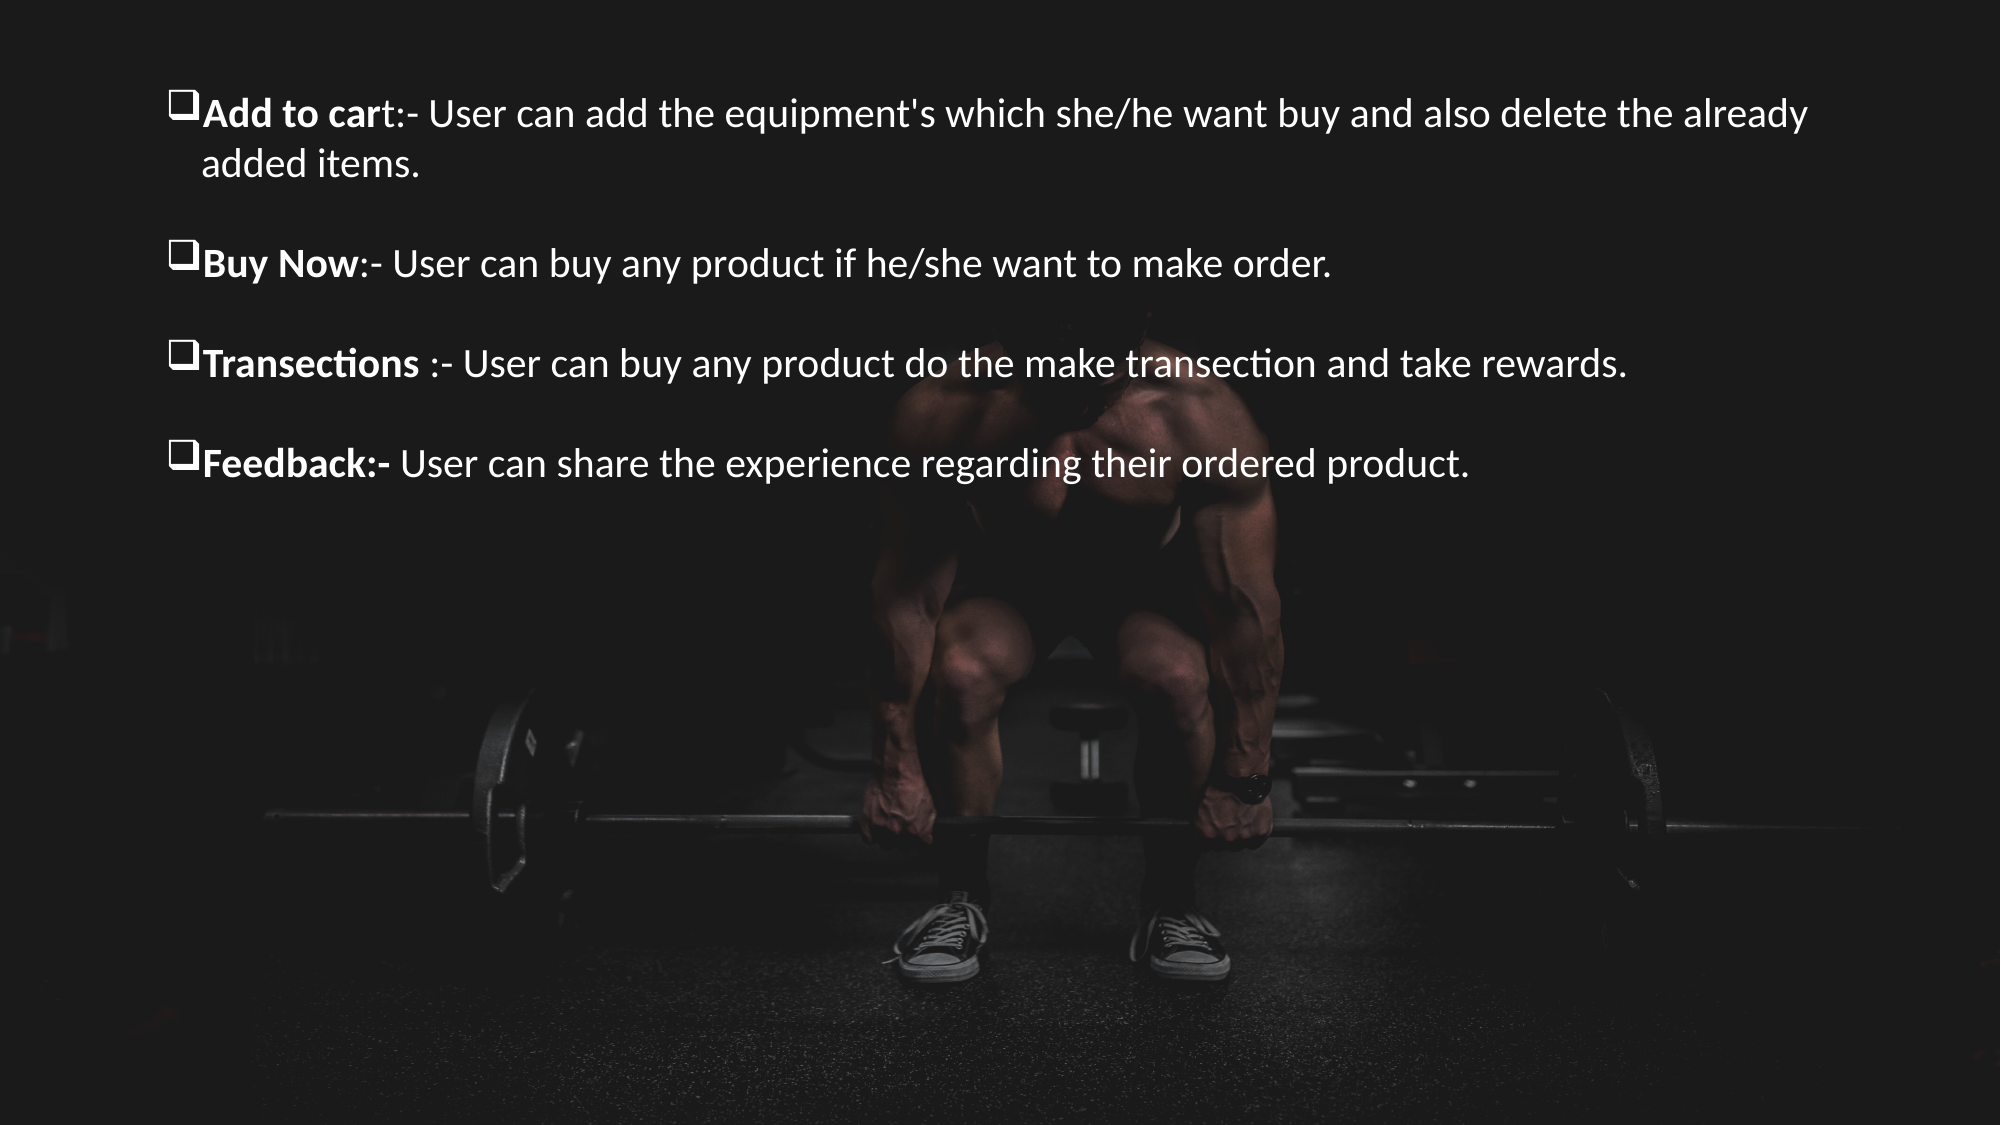

Add to cart:- User can add the equipment's which she/he want buy and also delete the already added items.

Buy Now:- User can buy any product if he/she want to make order.

Transections :- User can buy any product do the make transection and take rewards.

Feedback:- User can share the experience regarding their ordered product.